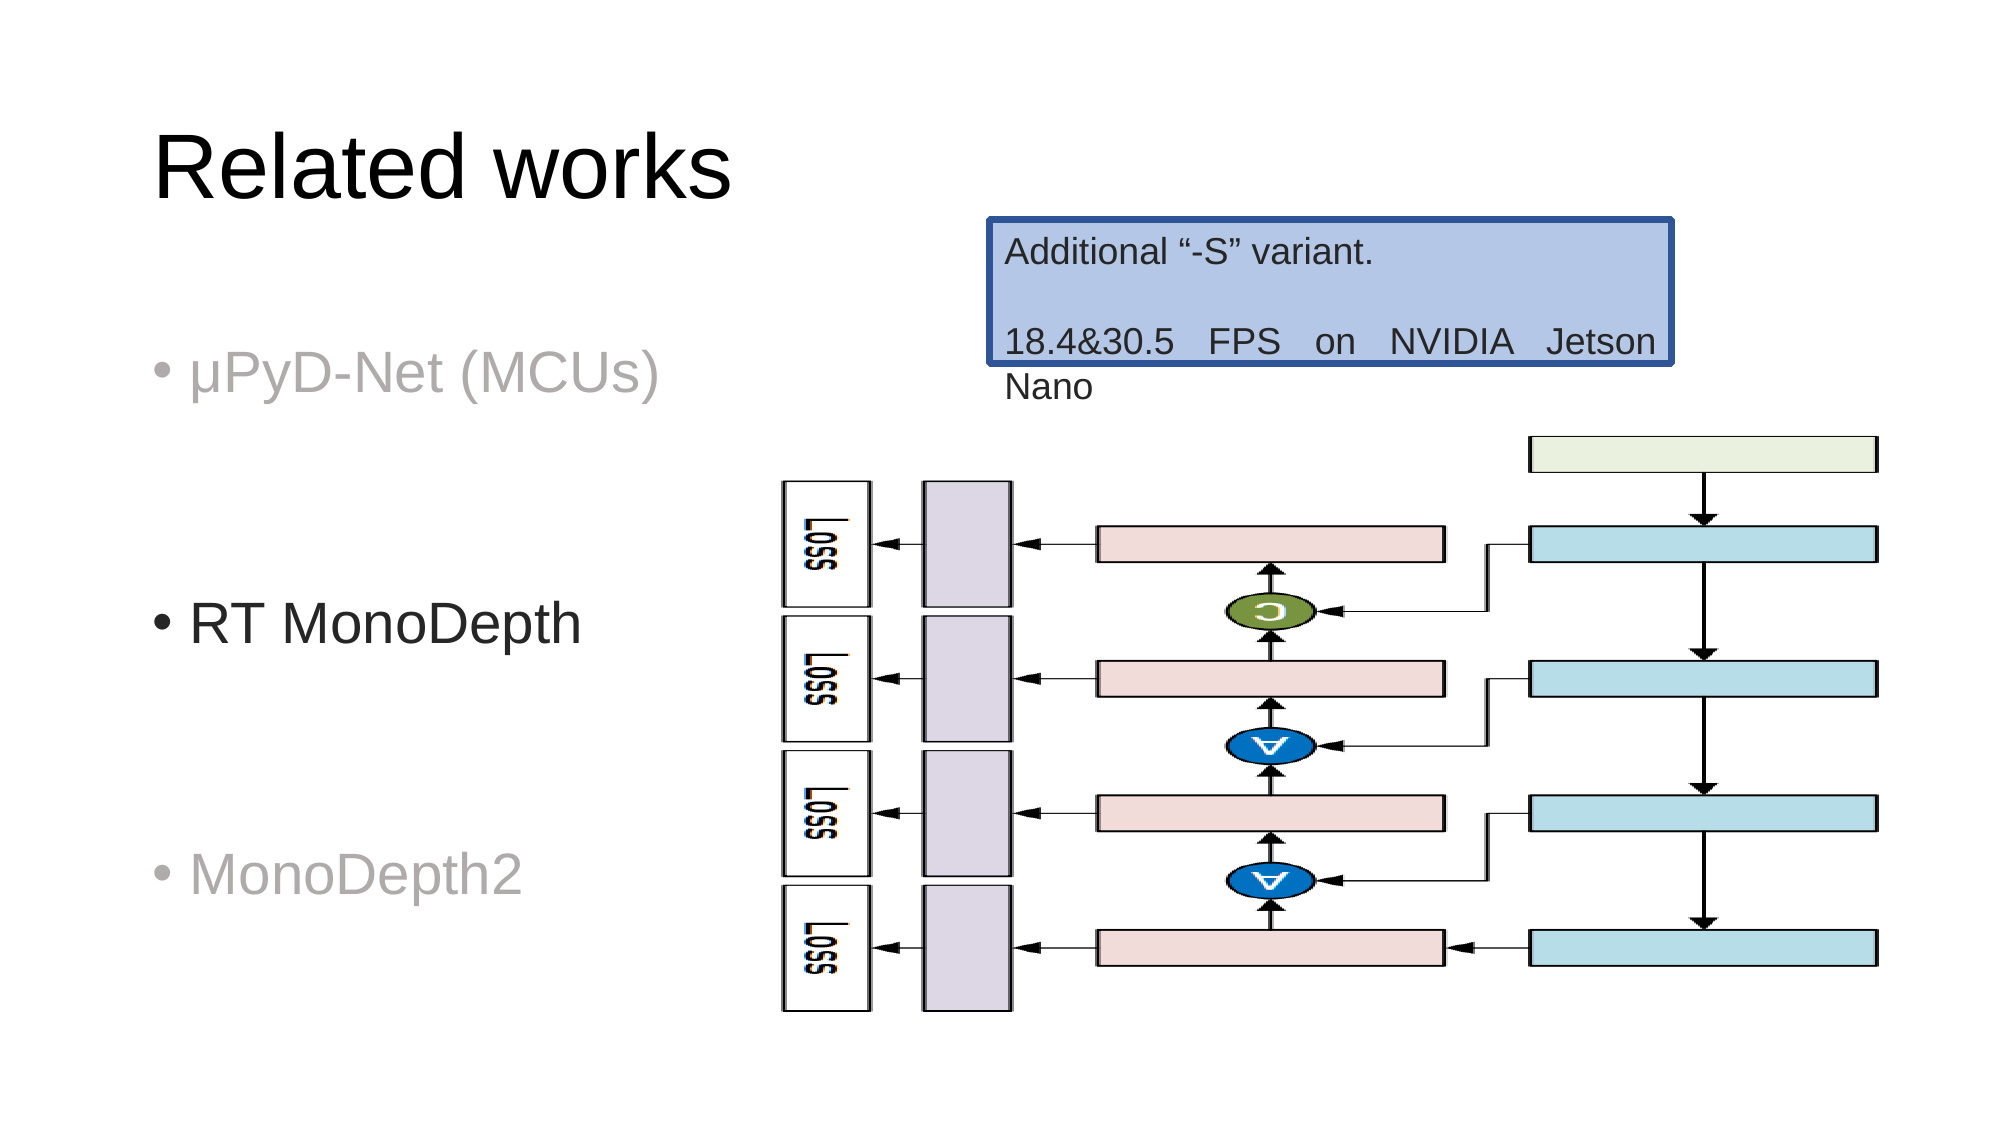

# Related works

Additional “-S” variant.

18.4&30.5 FPS on NVIDIA Jetson Nano
μPyD-Net (MCUs)

RT MonoDepth

MonoDepth2